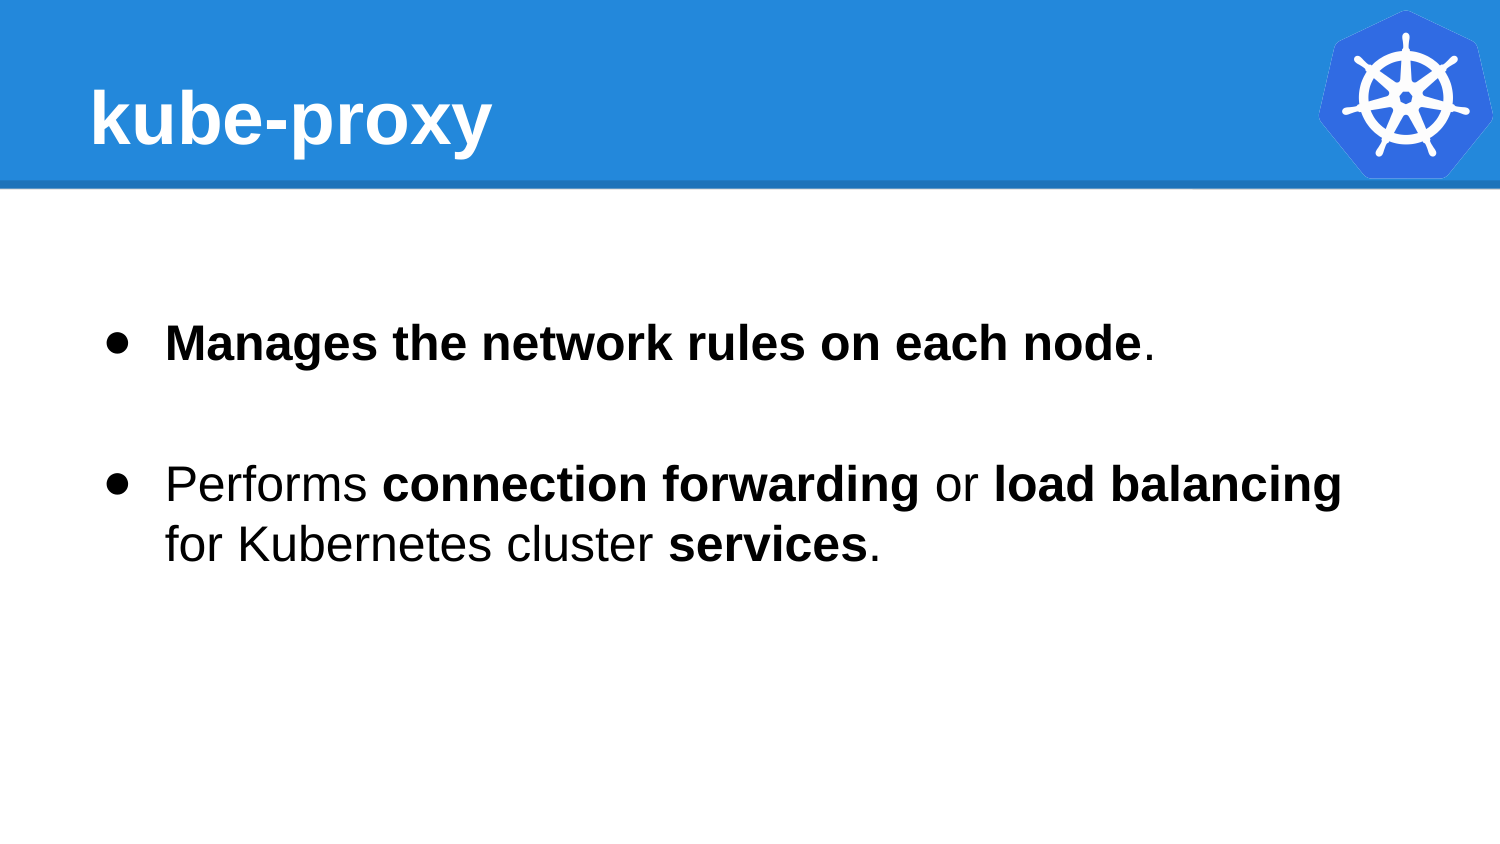

kube-proxy
Manages the network rules on each node.
Performs connection forwarding or load balancing for Kubernetes cluster services.